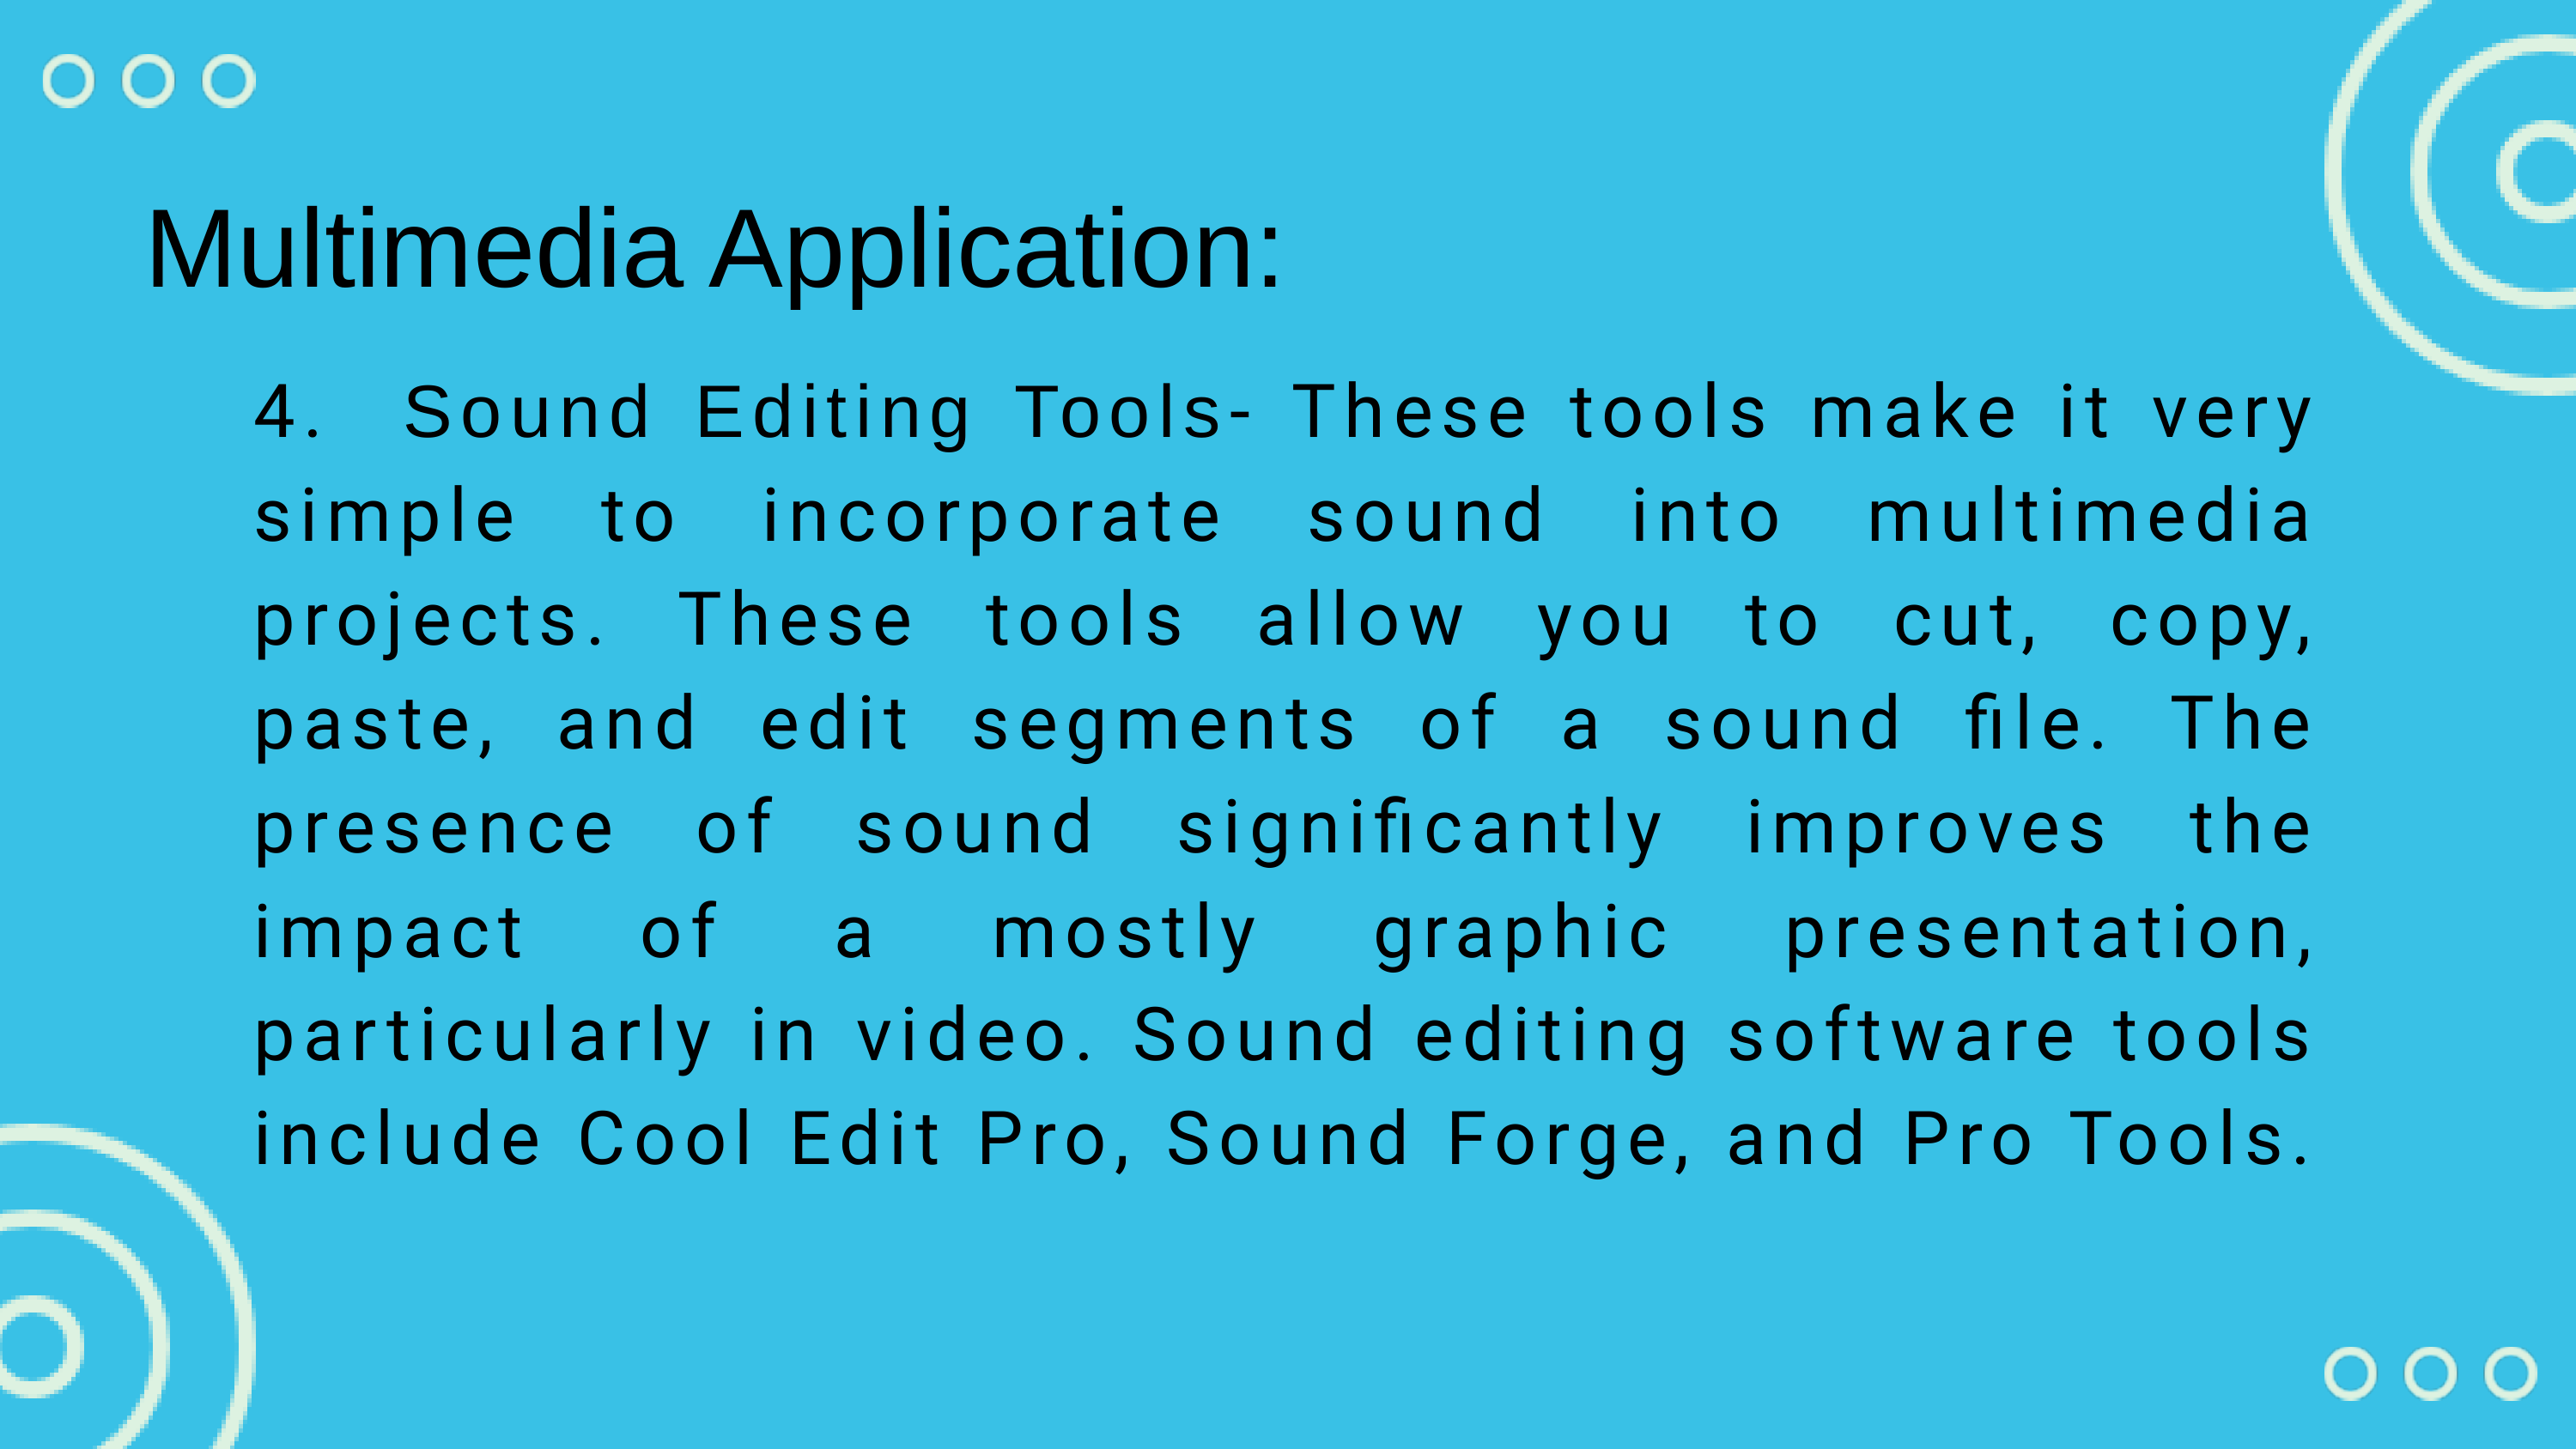

Multimedia Application:
4.  Sound Editing Tools- These tools make it very simple to incorporate sound into multimedia projects. These tools allow you to cut, copy, paste, and edit segments of a sound file. The presence of sound significantly improves the impact of a mostly graphic presentation, particularly in video. Sound editing software tools include Cool Edit Pro, Sound Forge, and Pro Tools.